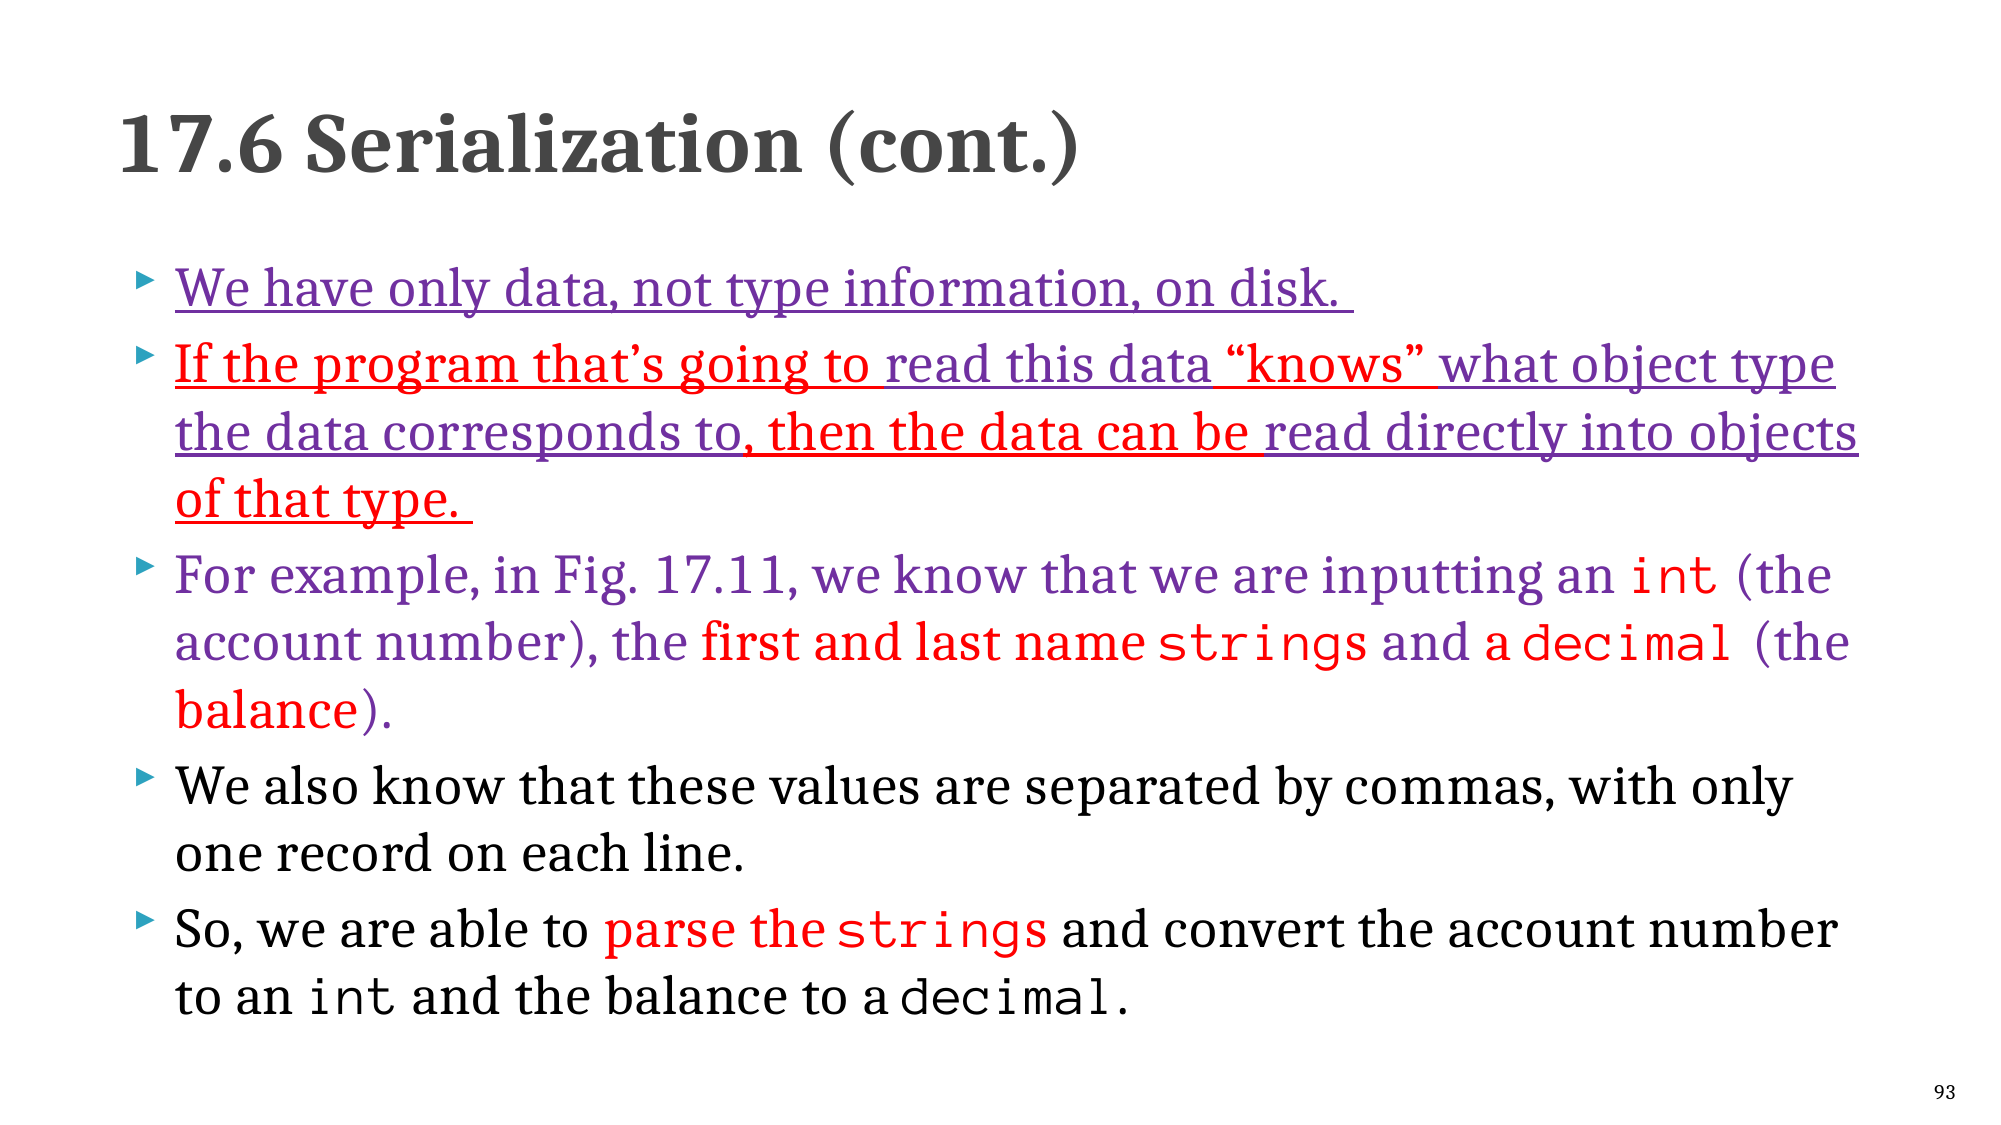

# 17.6 Serialization (cont.)
We have only data, not type information, on disk.
If the program that’s going to read this data “knows” what object type the data corresponds to, then the data can be read directly into objects of that type.
For example, in Fig. 17.11, we know that we are inputting an int (the account number), the first and last name strings and a decimal (the balance).
We also know that these values are separated by commas, with only one record on each line.
So, we are able to parse the strings and convert the account number to an int and the balance to a decimal.
93